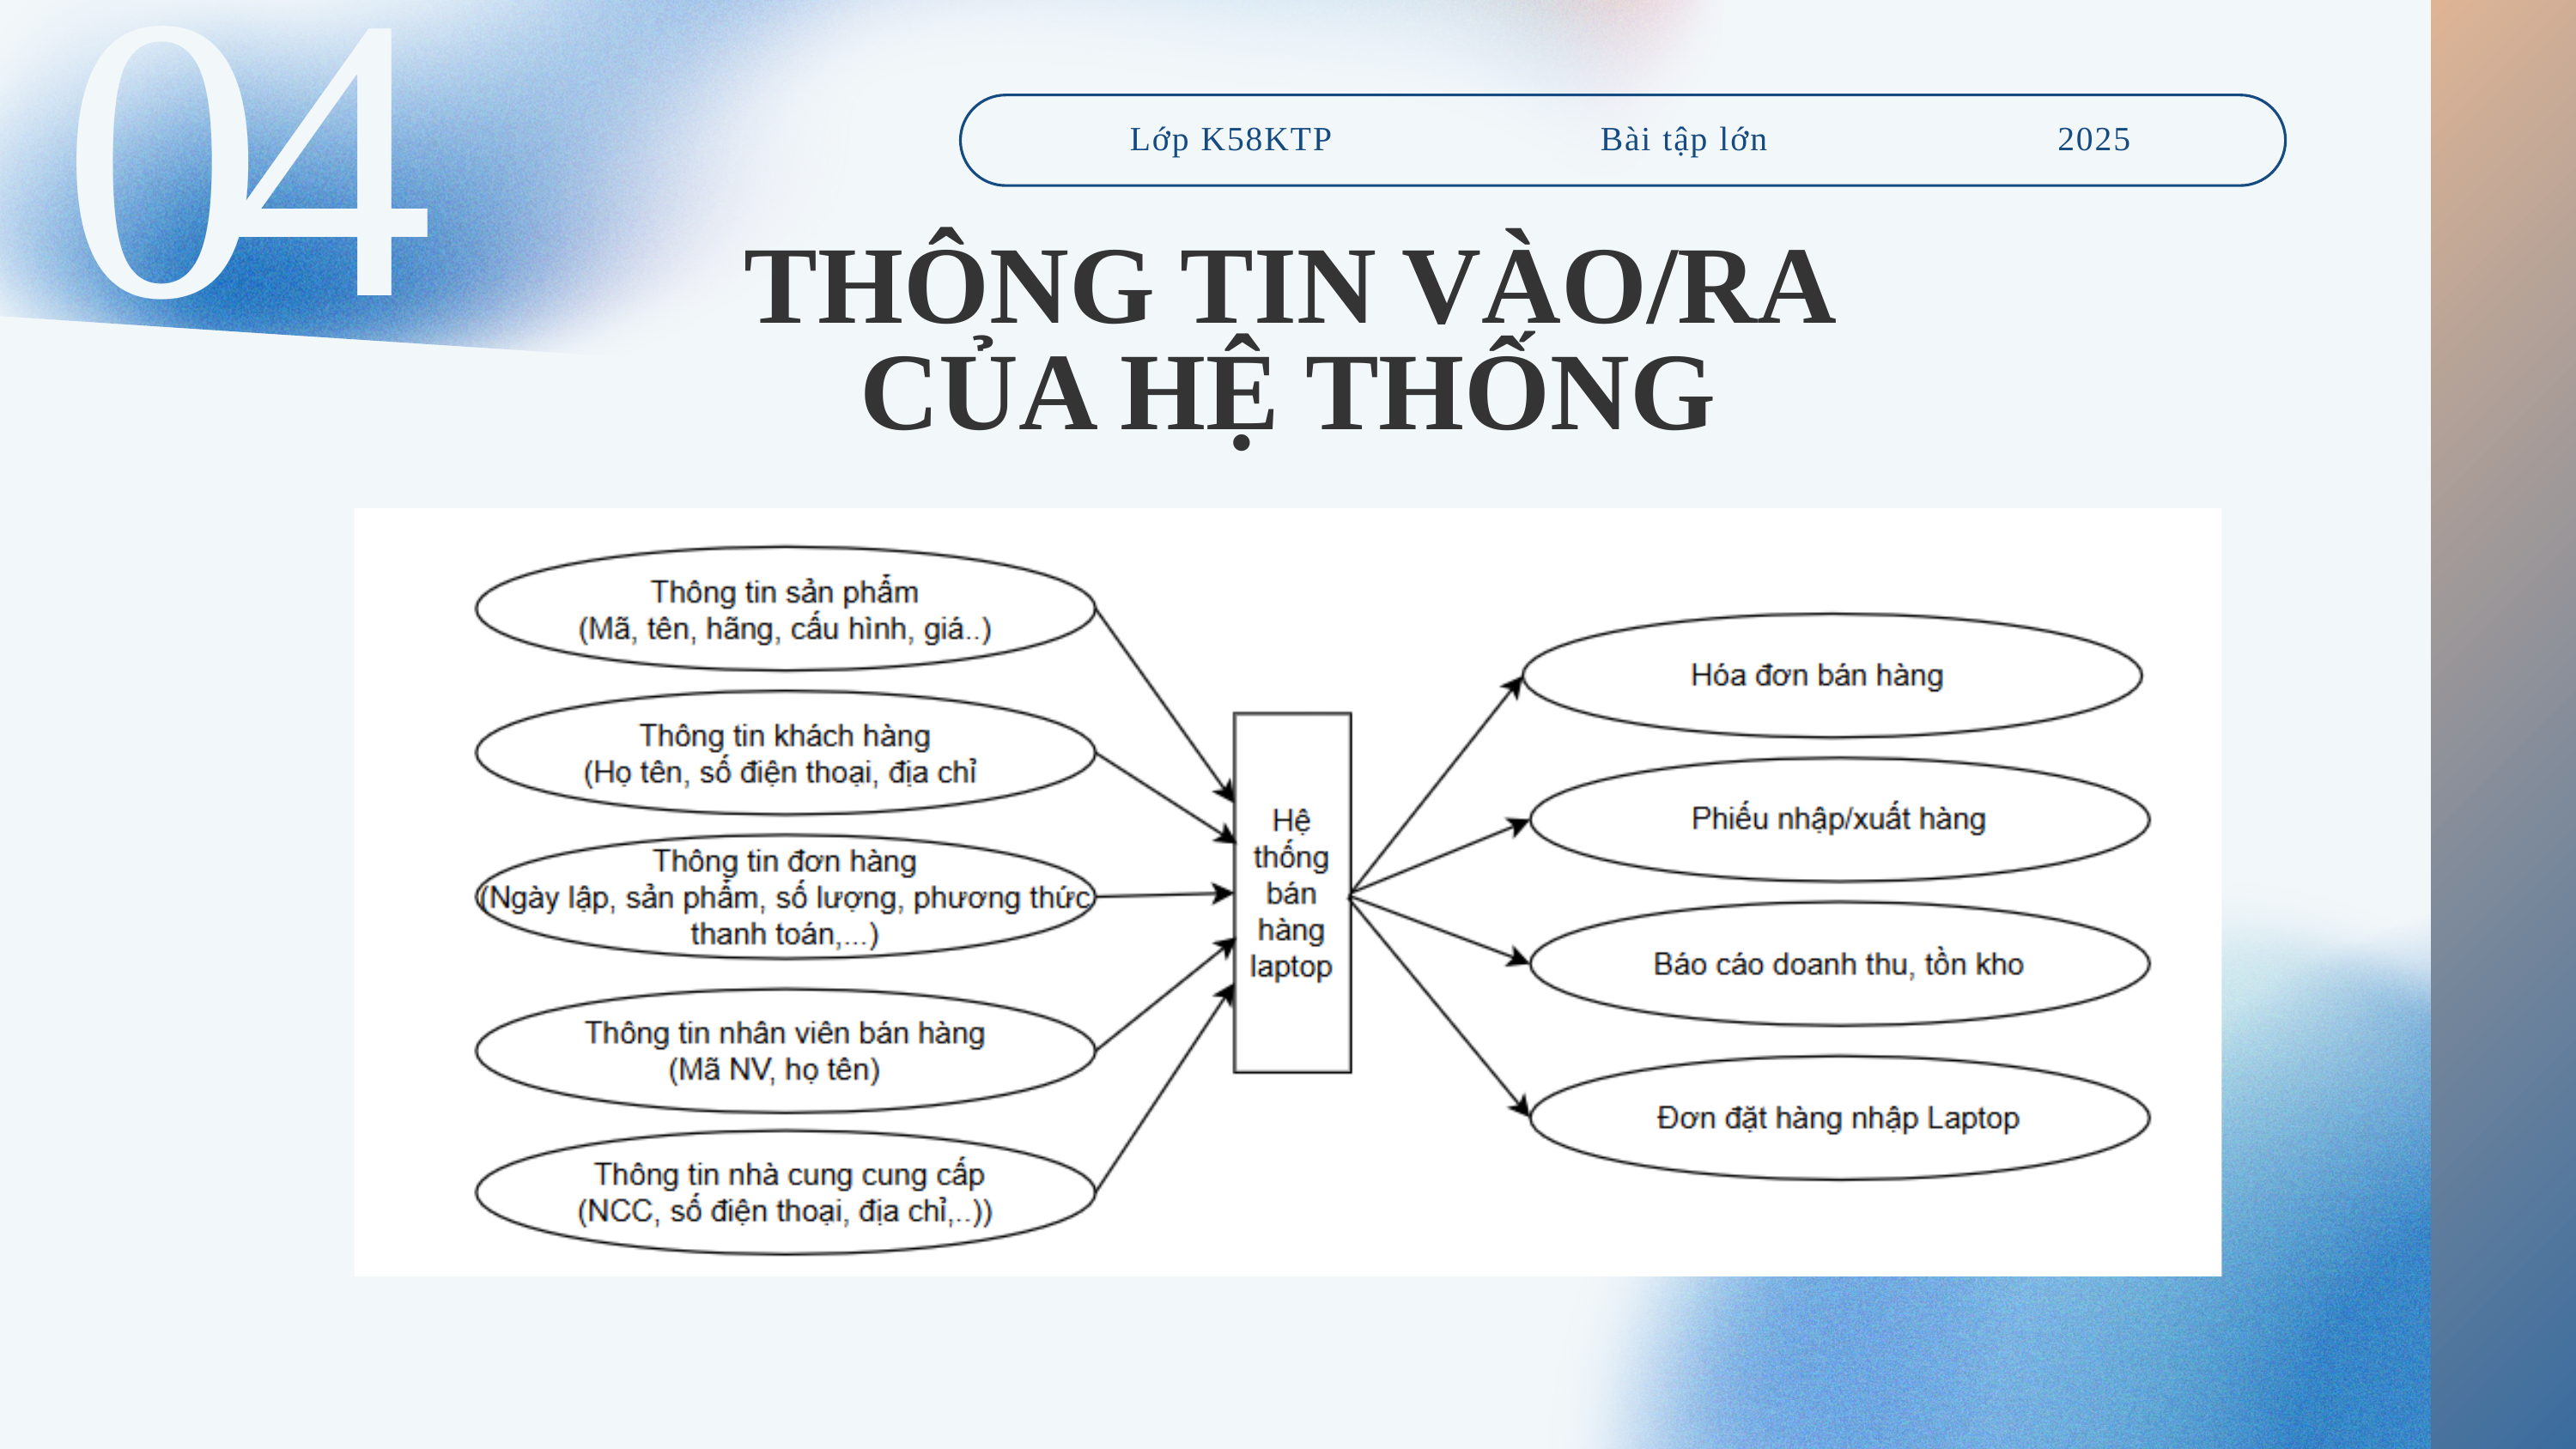

04
Lớp K58KTP
Bài tập lớn
2025
THÔNG TIN VÀO/RA CỦA HỆ THỐNG